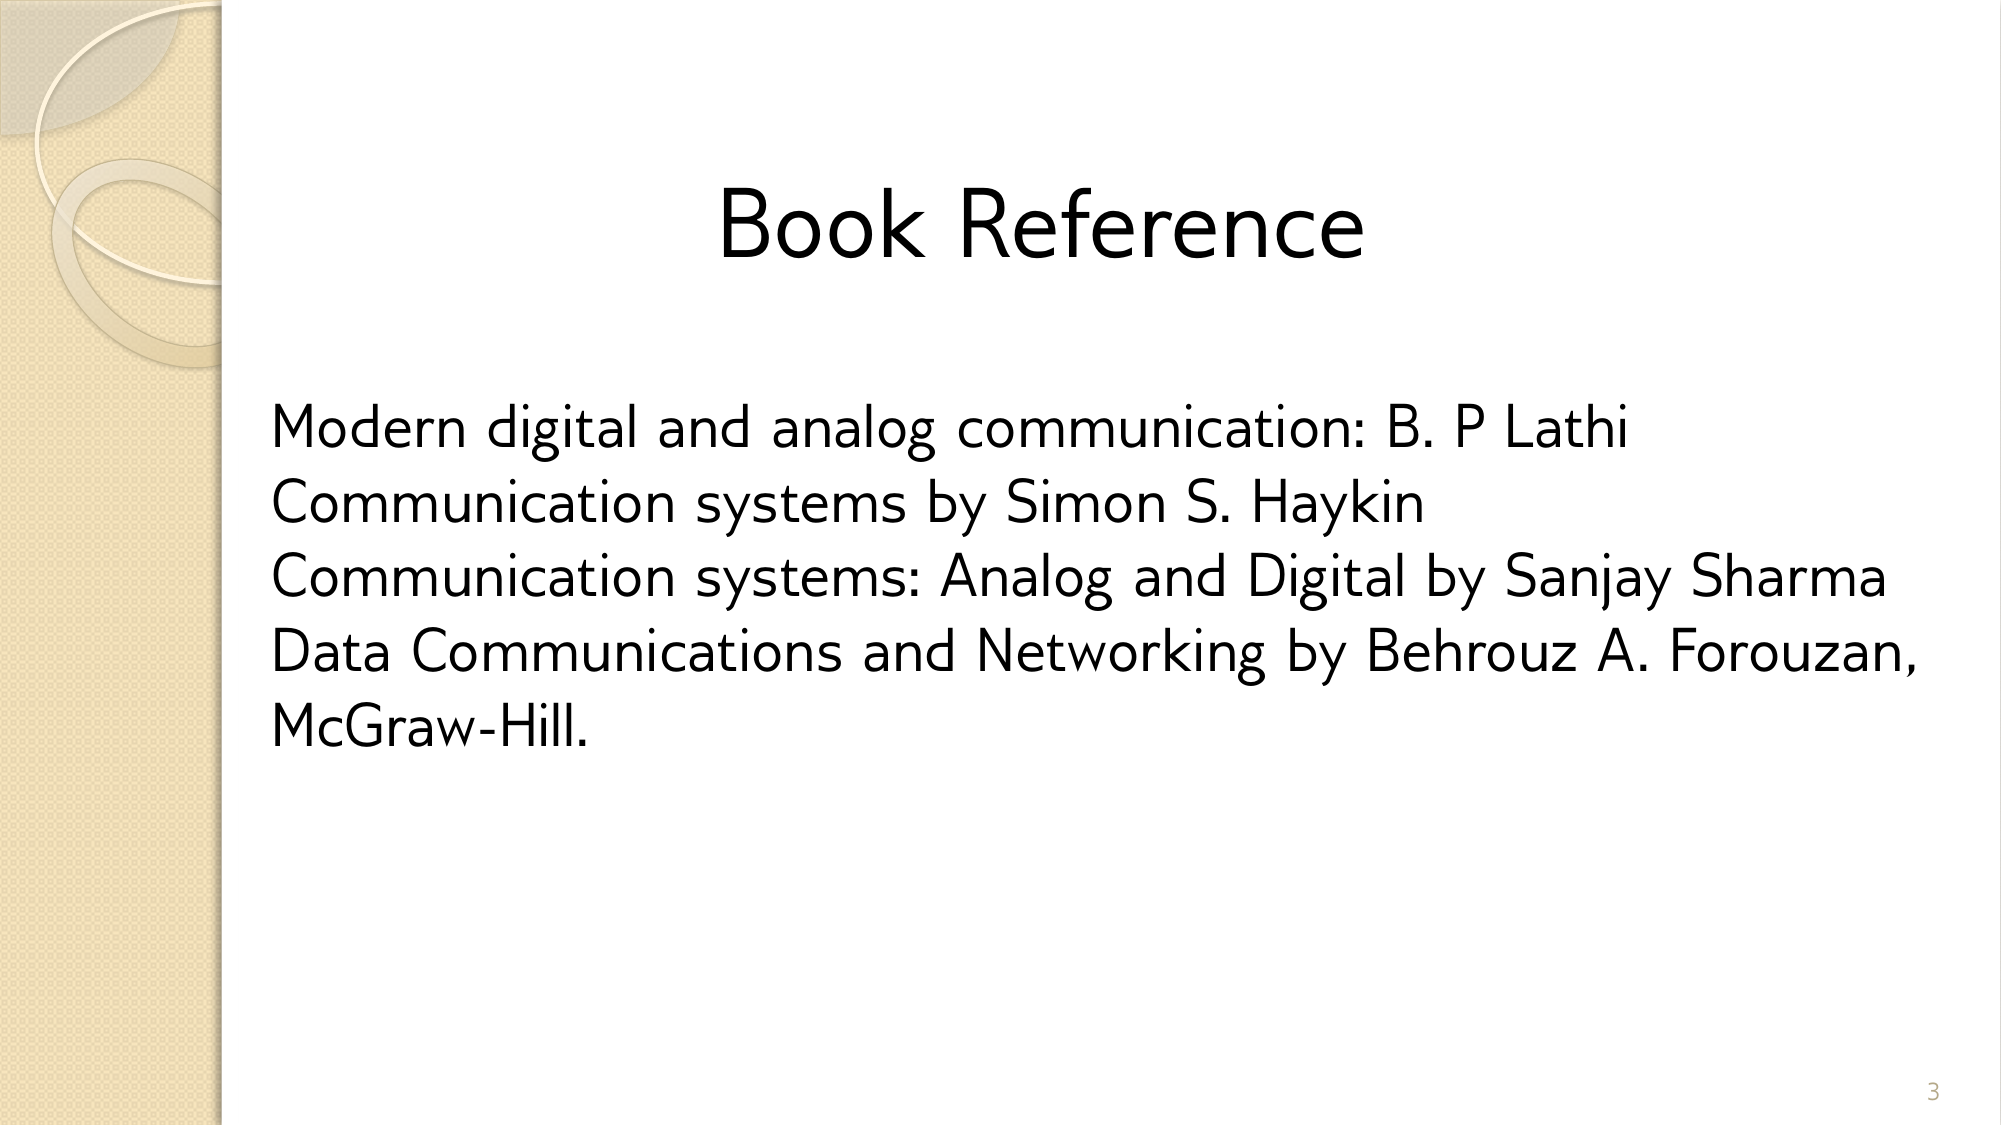

# Book Reference
Modern digital and analog communication: B. P Lathi
Communication systems by Simon S. Haykin
Communication systems: Analog and Digital by Sanjay Sharma
Data Communications and Networking by Behrouz A. Forouzan, McGraw-Hill.

3